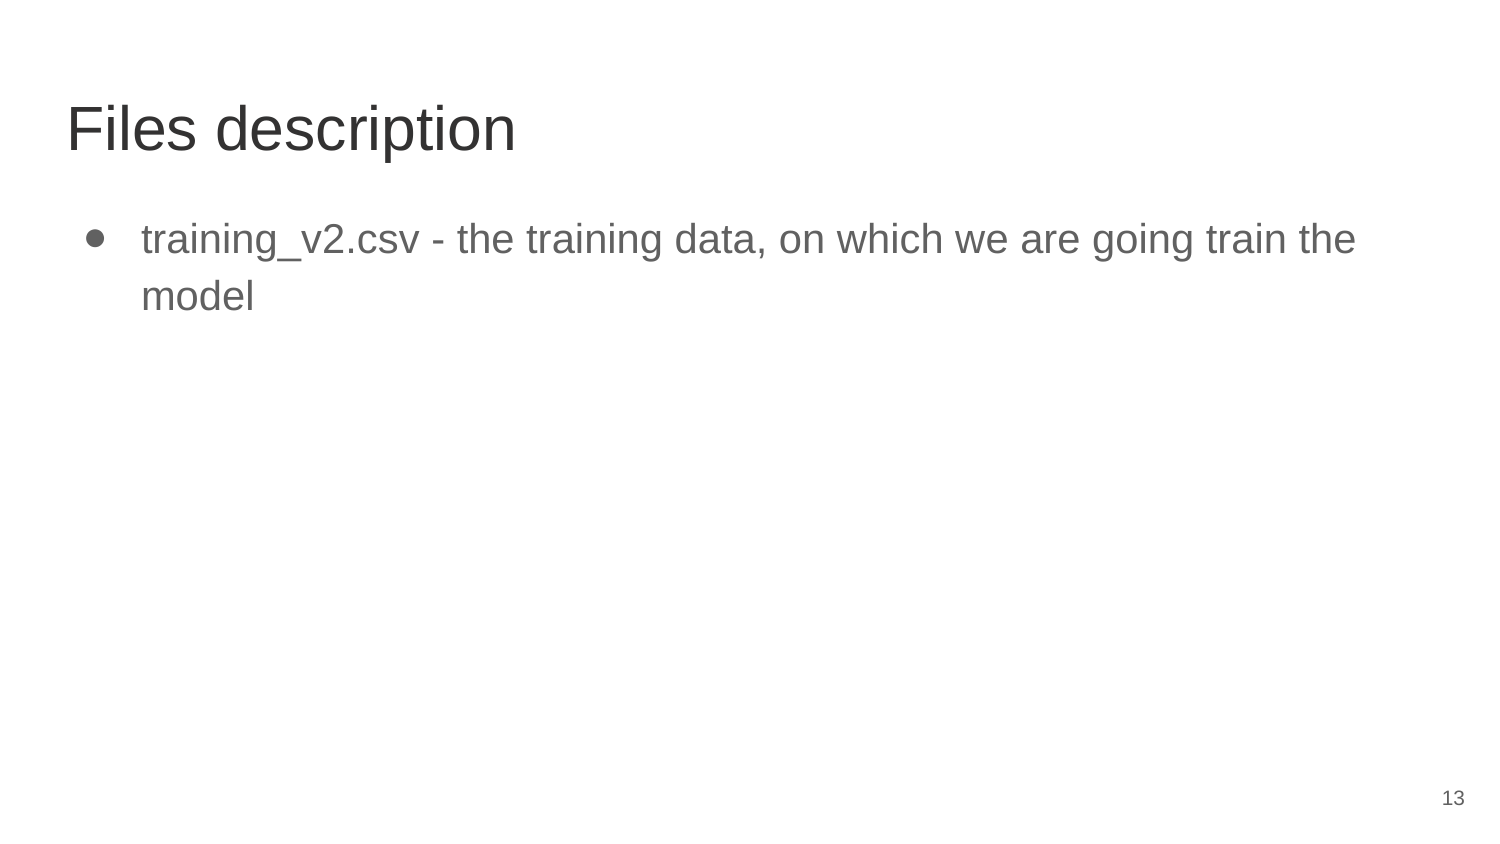

# Files description
training_v2.csv - the training data, on which we are going train the model
13